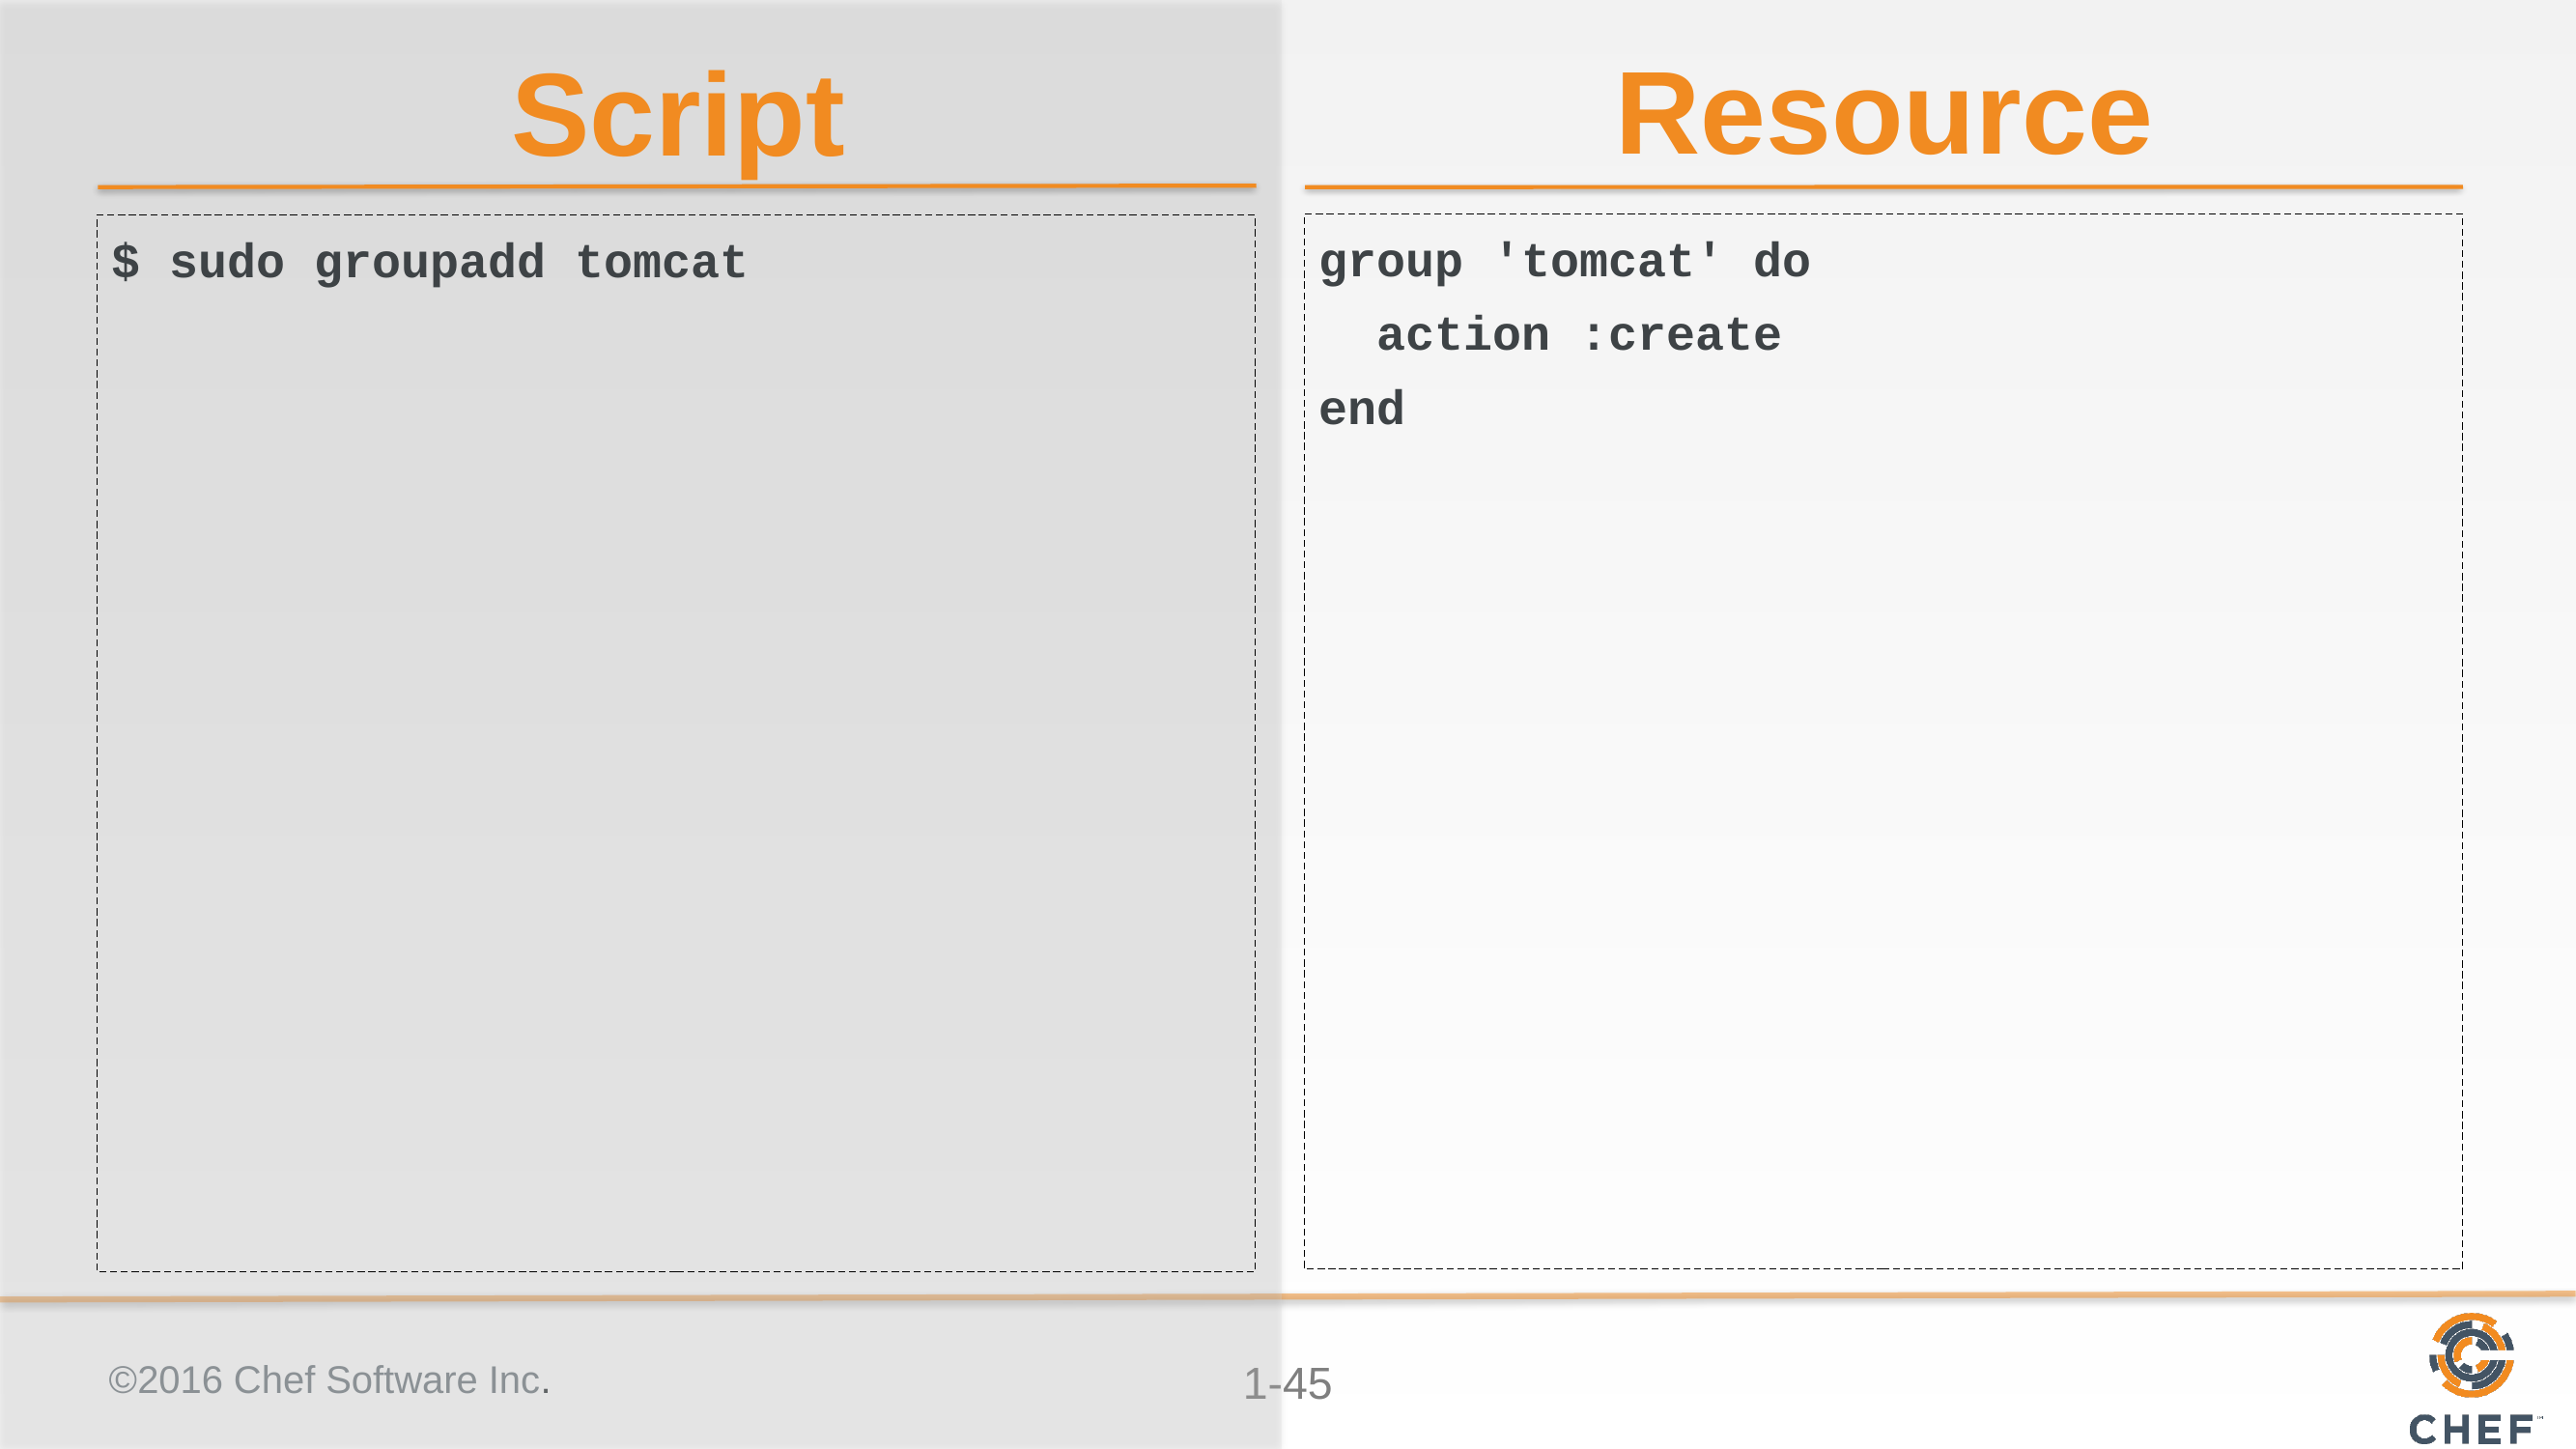

Resource
Script
group 'tomcat' do
  action :create
end
$ sudo groupadd tomcat